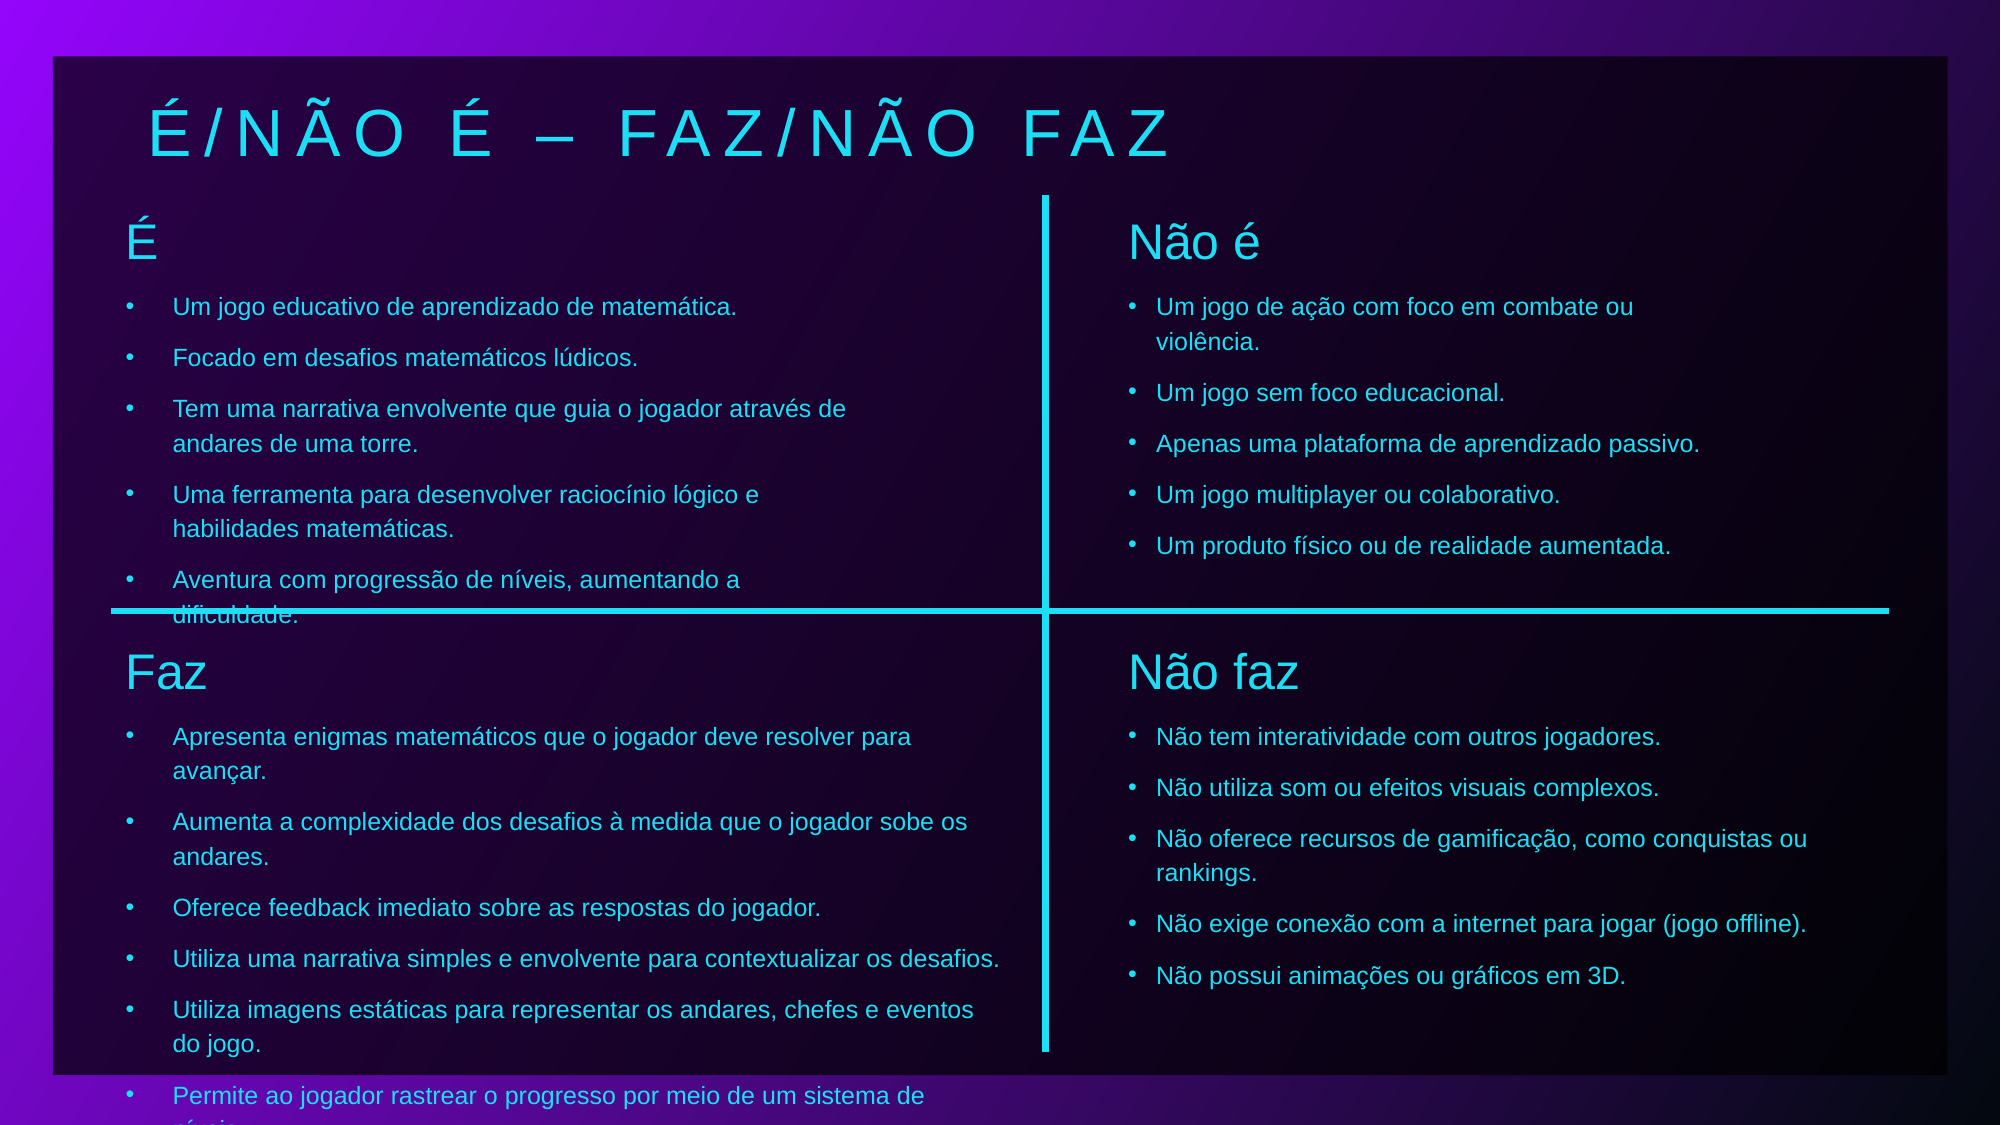

É/NÃO É – FAZ/NÃO FAZ
É
Um jogo educativo de aprendizado de matemática.
Focado em desafios matemáticos lúdicos.
Tem uma narrativa envolvente que guia o jogador através de andares de uma torre.
Uma ferramenta para desenvolver raciocínio lógico e habilidades matemáticas.
Aventura com progressão de níveis, aumentando a dificuldade.
Não é
Um jogo de ação com foco em combate ou violência.
Um jogo sem foco educacional.
Apenas uma plataforma de aprendizado passivo.
Um jogo multiplayer ou colaborativo.
Um produto físico ou de realidade aumentada.
Faz
Apresenta enigmas matemáticos que o jogador deve resolver para avançar.
Aumenta a complexidade dos desafios à medida que o jogador sobe os andares.
Oferece feedback imediato sobre as respostas do jogador.
Utiliza uma narrativa simples e envolvente para contextualizar os desafios.
Utiliza imagens estáticas para representar os andares, chefes e eventos do jogo.
Permite ao jogador rastrear o progresso por meio de um sistema de níveis.
Suporta plataformas de computador (Windows/Mac).
Não faz
Não tem interatividade com outros jogadores.
Não utiliza som ou efeitos visuais complexos.
Não oferece recursos de gamificação, como conquistas ou rankings.
Não exige conexão com a internet para jogar (jogo offline).
Não possui animações ou gráficos em 3D.